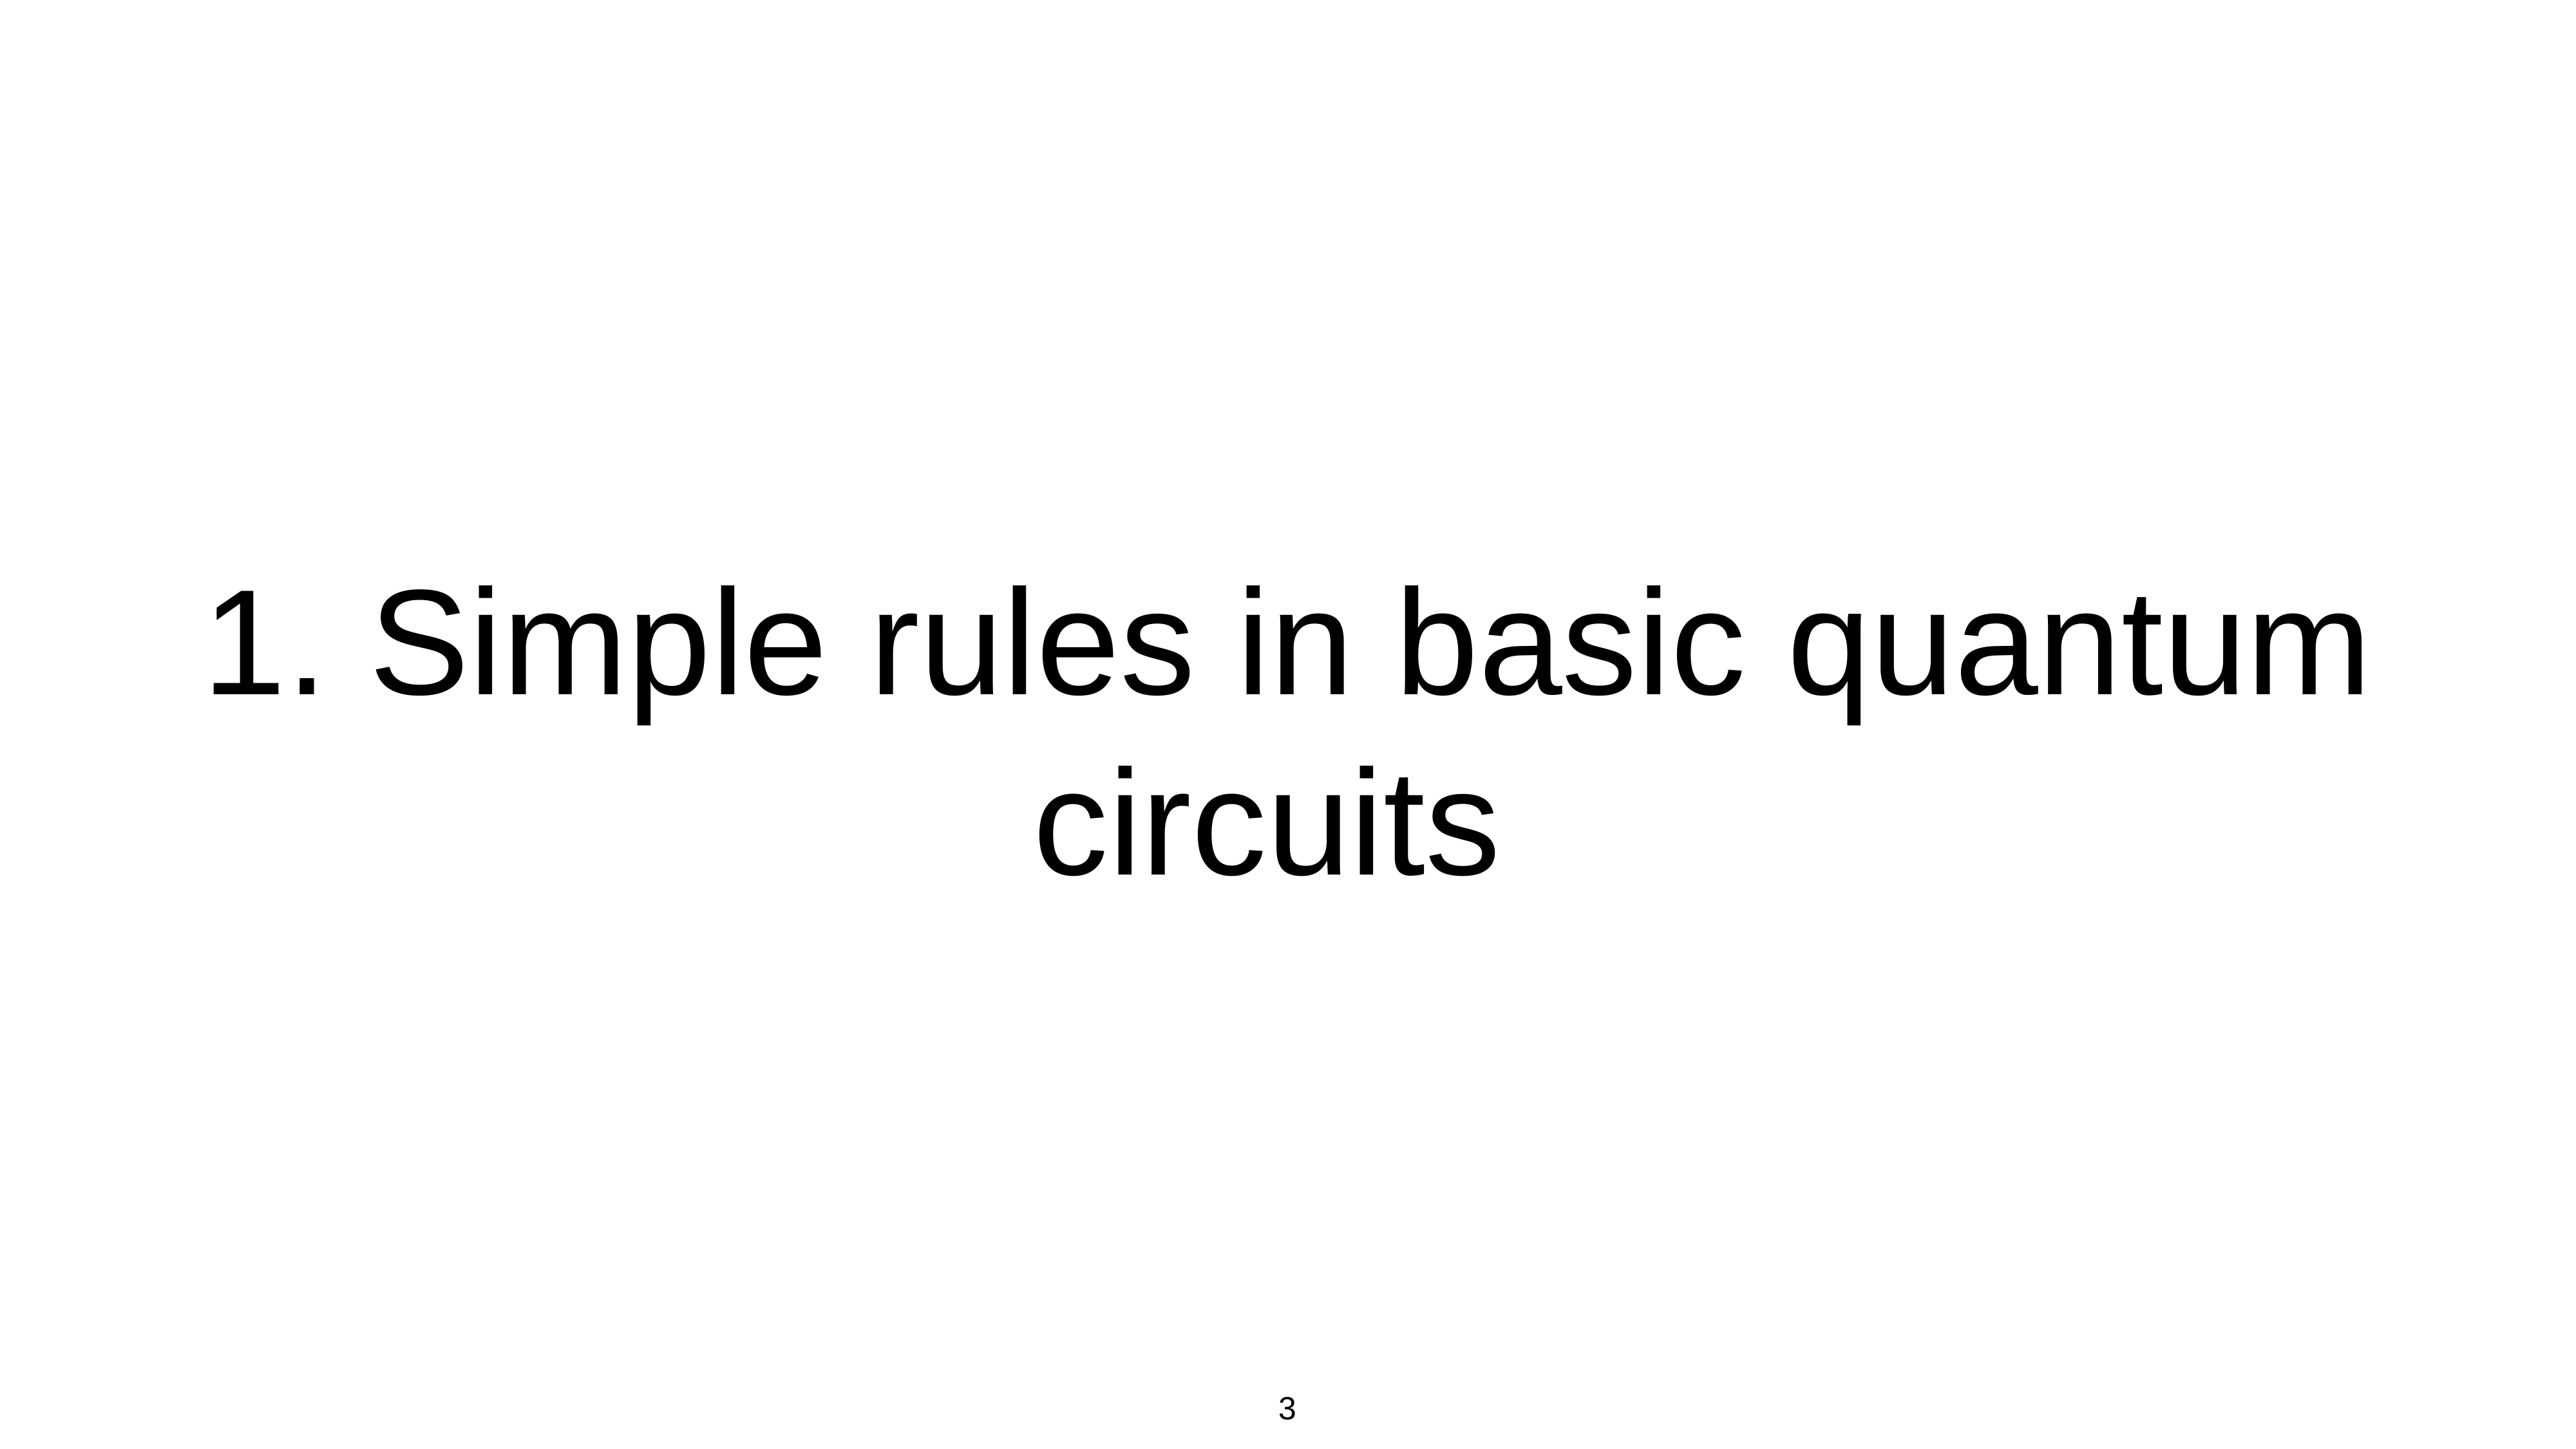

# 1. Simple rules in basic quantum circuits
3